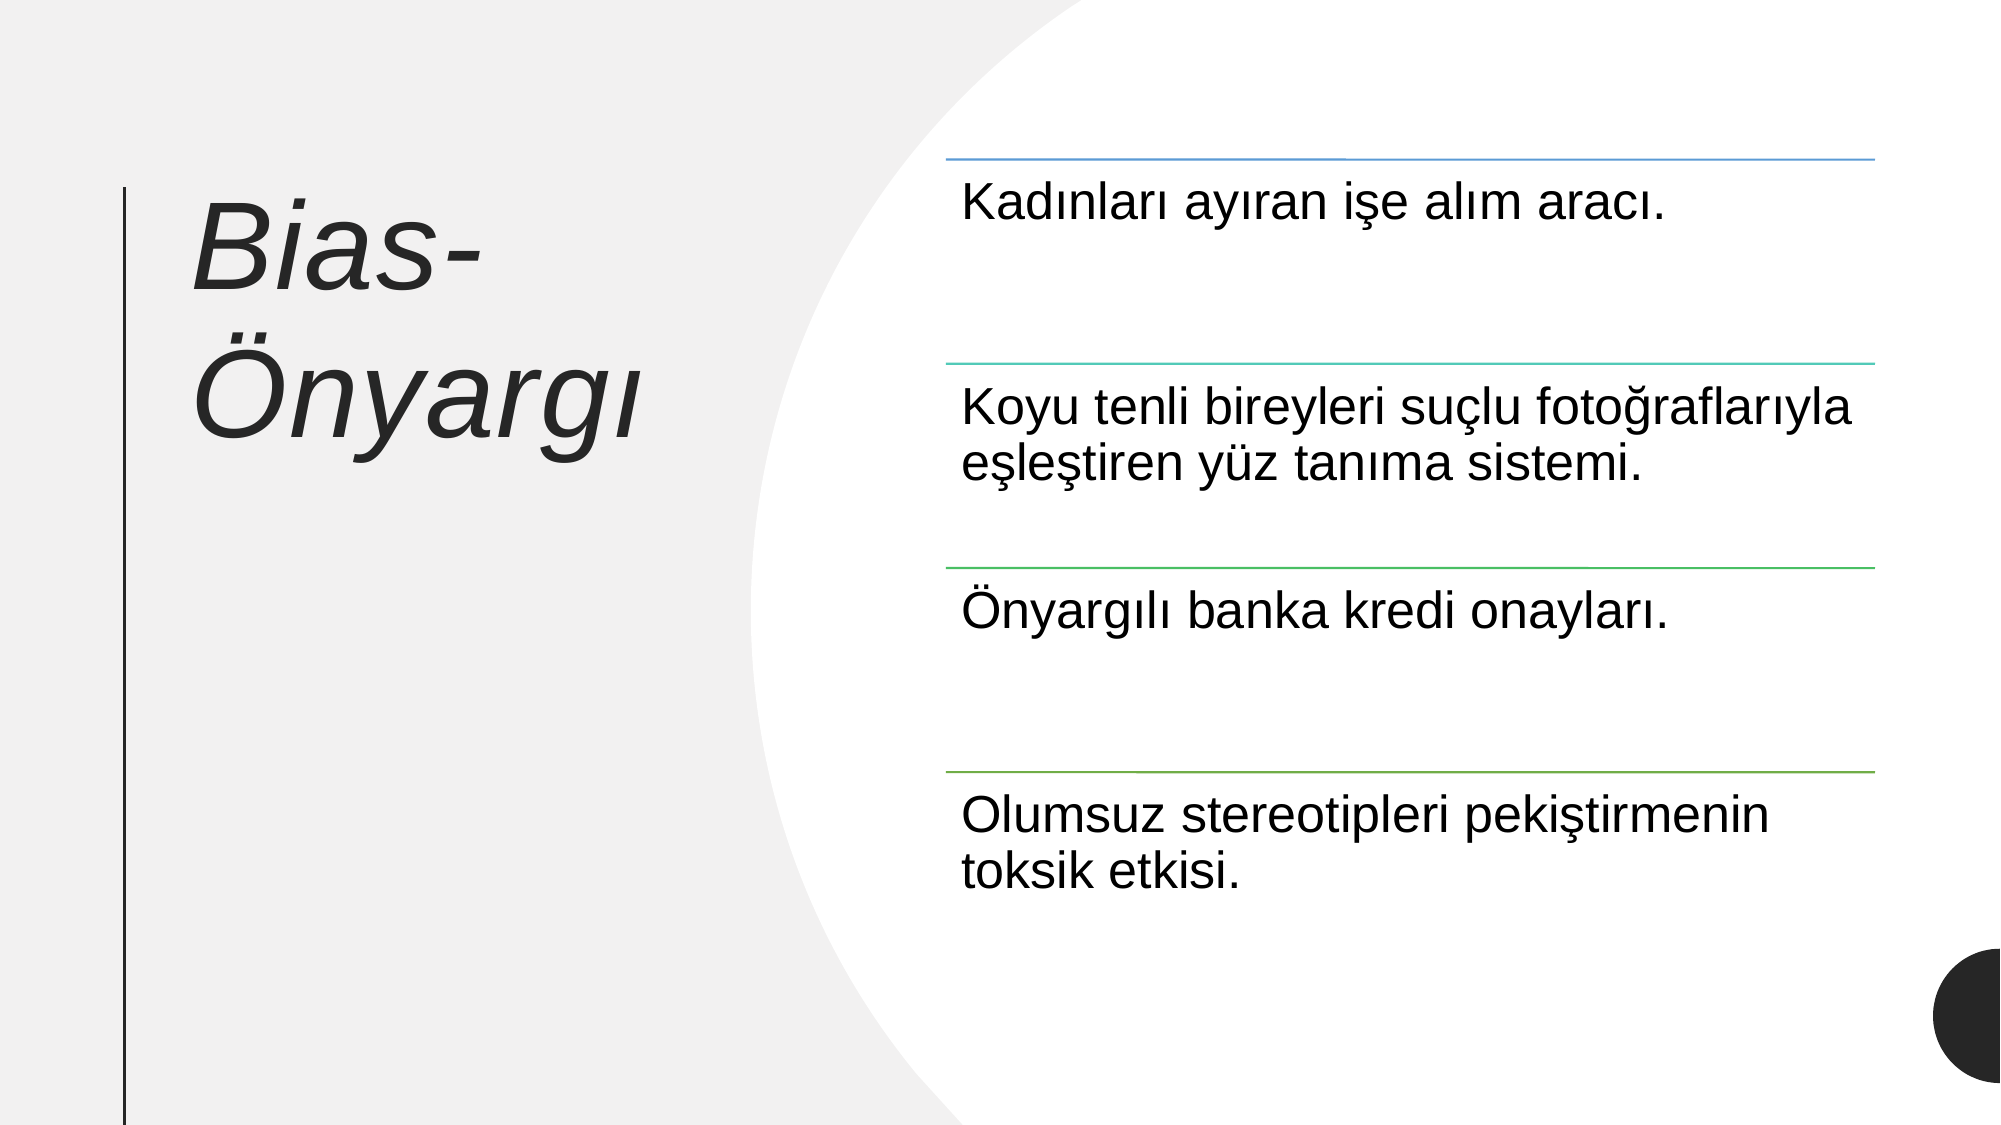

Kadınları ayıran işe alım aracı.
Koyu tenli bireyleri suçlu fotoğraflarıyla eşleştiren yüz tanıma sistemi.
Önyargılı banka kredi onayları.
Olumsuz stereotipleri pekiştirmenin toksik etkisi.
Bias-
Önyargı